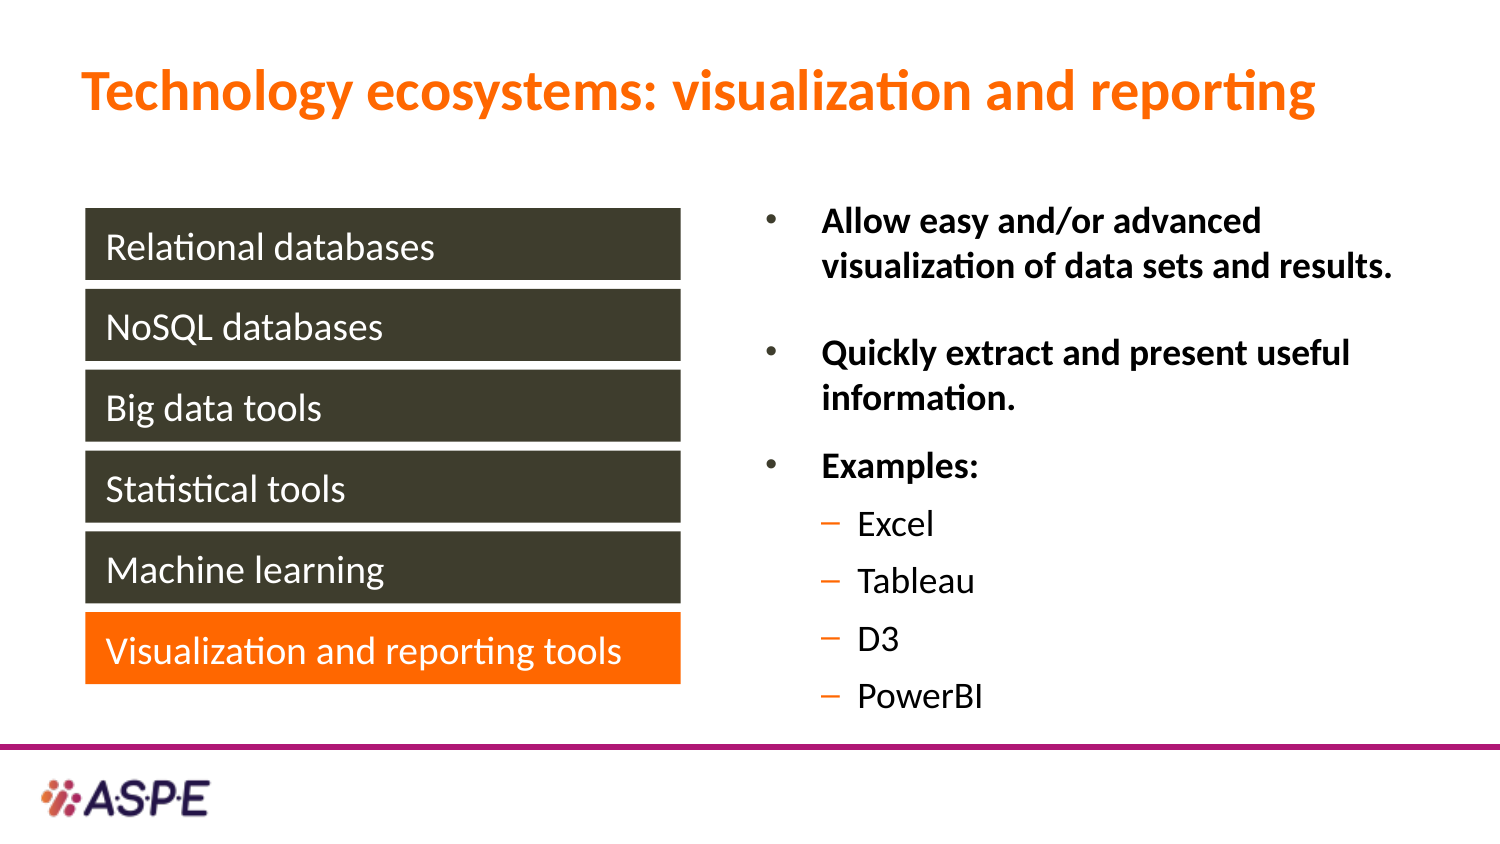

# Technology ecosystems: visualization and reporting
Allow easy and/or advanced visualization of data sets and results.
Quickly extract and present useful information.
Examples:
Excel
Tableau
D3
PowerBI

Relational databases
NoSQL databases
Big data tools
Statistical tools
Machine learning
Visualization and reporting tools